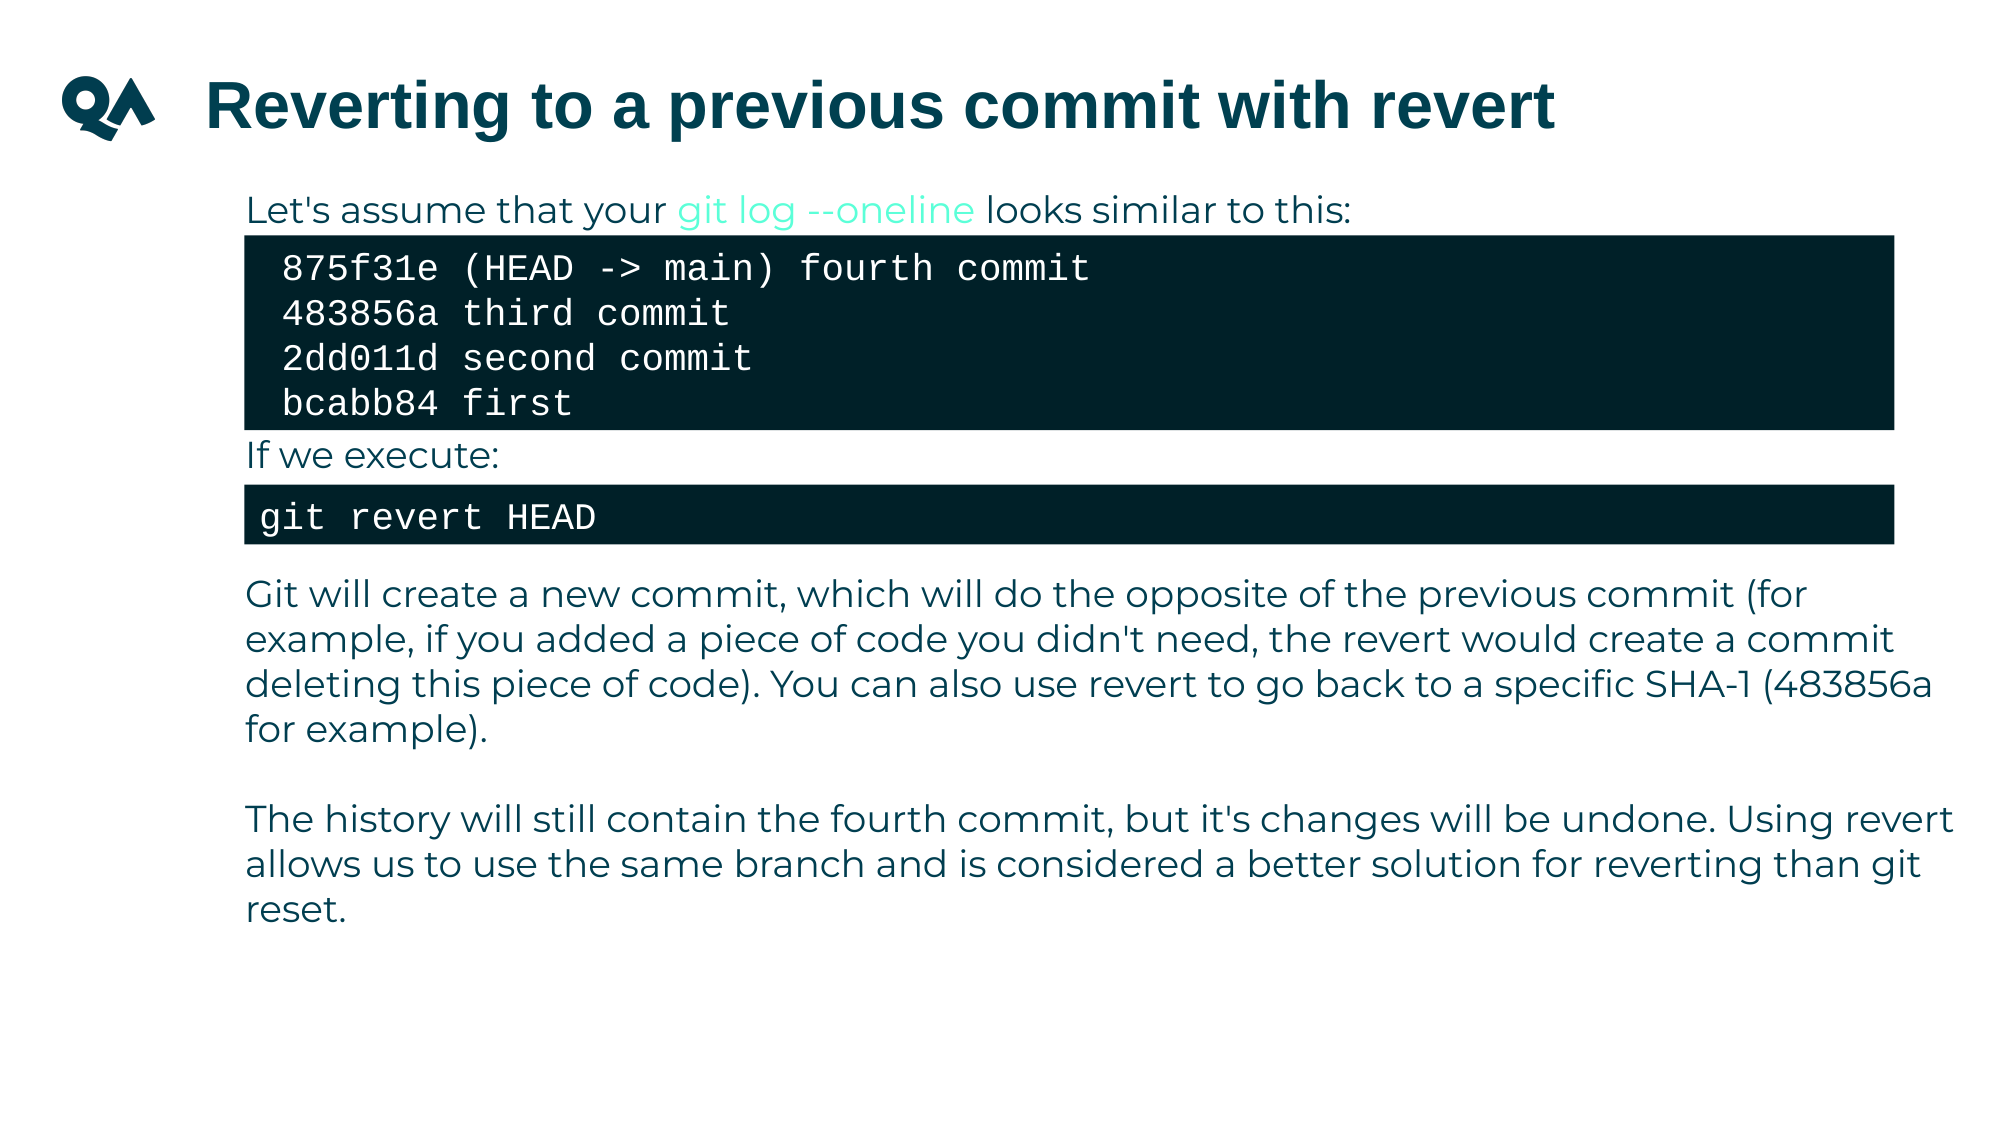

Reverting to a previous commit with revert
Let's assume that your git log --oneline looks similar to this:
 875f31e (HEAD -> main) fourth commit
 483856a third commit
 2dd011d second commit
 bcabb84 first
If we execute:
git revert HEAD
Git will create a new commit, which will do the opposite of the previous commit (for example, if you added a piece of code you didn't need, the revert would create a commit deleting this piece of code). You can also use revert to go back to a specific SHA-1 (483856a for example).

The history will still contain the fourth commit, but it's changes will be undone. Using revert allows us to use the same branch and is considered a better solution for reverting than git reset.